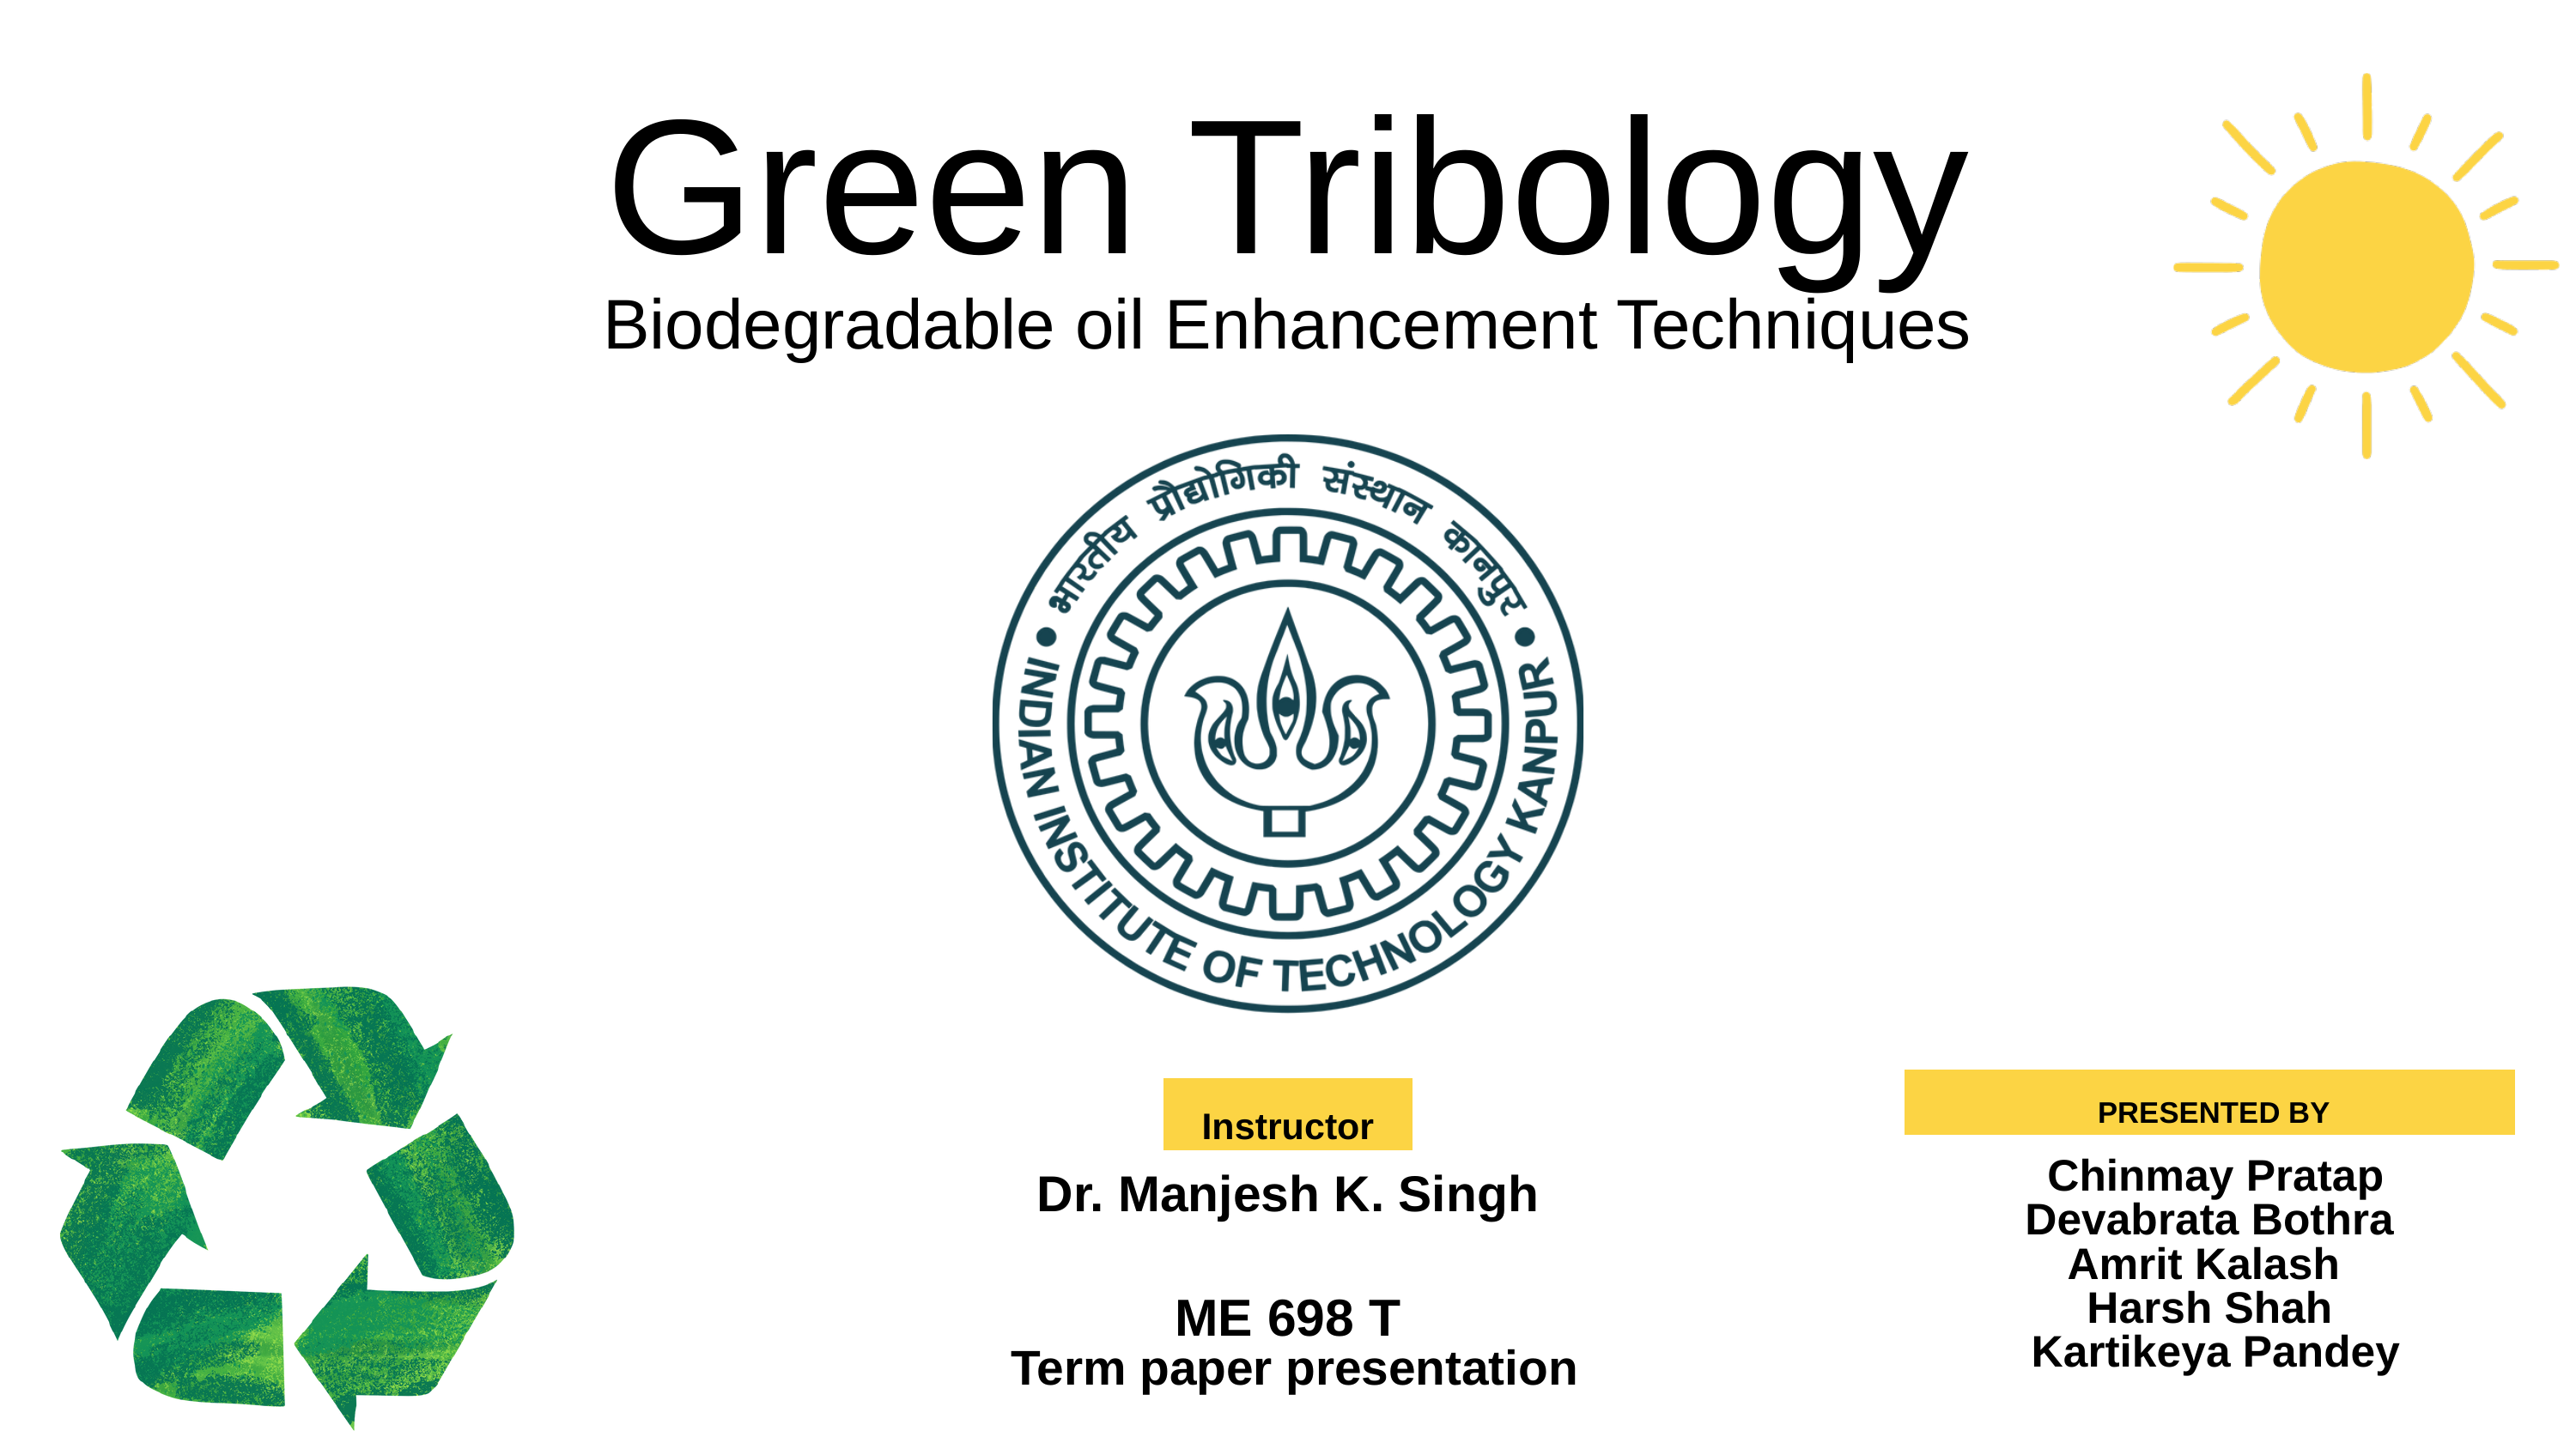

Green Tribology
Biodegradable oil Enhancement Techniques

 PRESENTED BY

Instructor

 Chinmay Pratap
Devabrata Bothra
Amrit Kalash
Harsh Shah
 Kartikeya Pandey

Dr. Manjesh K. Singh
ME 698 T
 Term paper presentation